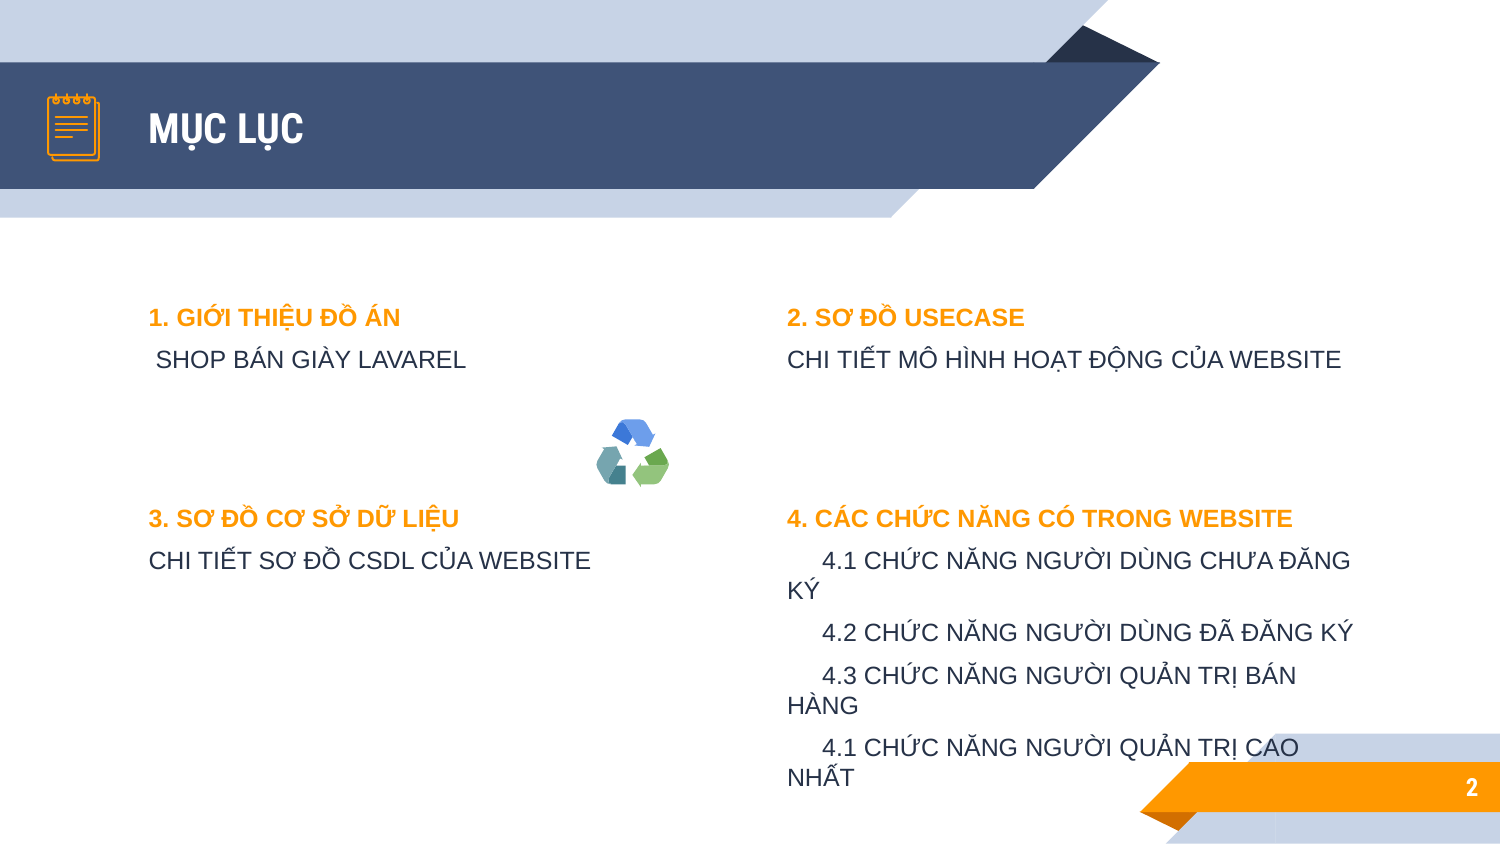

# MỤC LỤC

1. GIỚI THIỆU ĐỒ ÁN
 SHOP BÁN GIÀY LAVAREL
2. SƠ ĐỒ USECASE
CHI TIẾT MÔ HÌNH HOẠT ĐỘNG CỦA WEBSITE

4. CÁC CHỨC NĂNG CÓ TRONG WEBSITE
     4.1 CHỨC NĂNG NGƯỜI DÙNG CHƯA ĐĂNG KÝ
     4.2 CHỨC NĂNG NGƯỜI DÙNG ĐÃ ĐĂNG KÝ
     4.3 CHỨC NĂNG NGƯỜI QUẢN TRỊ BÁN HÀNG
     4.1 CHỨC NĂNG NGƯỜI QUẢN TRỊ CAO NHẤT
3. SƠ ĐỒ CƠ SỞ DỮ LIỆU
CHI TIẾT SƠ ĐỒ CSDL CỦA WEBSITE

2